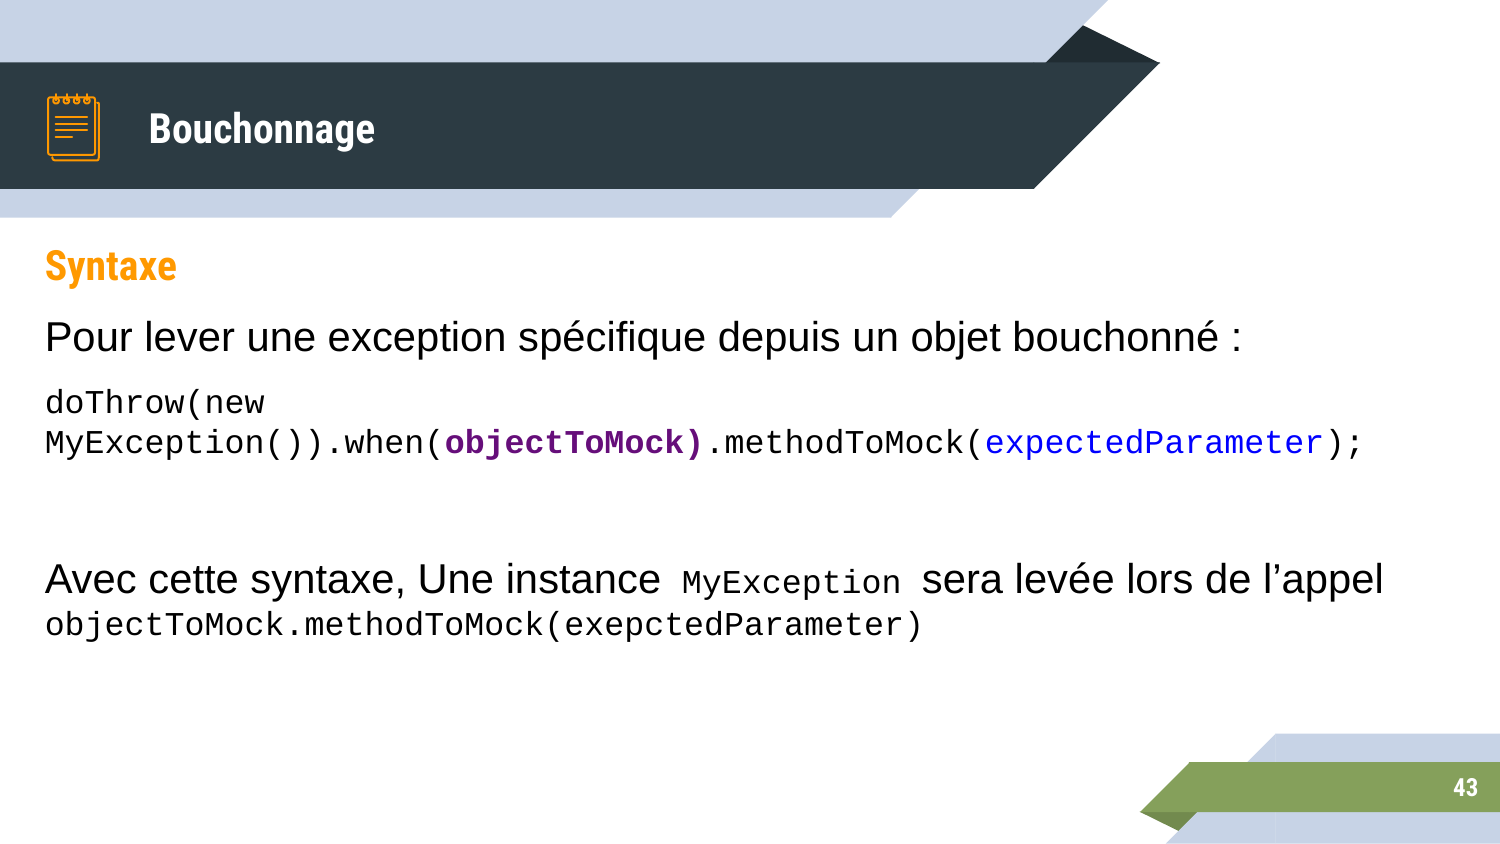

# Bouchonnage

Syntaxe
Pour lever une exception spécifique depuis un objet bouchonné :
doThrow(new MyException()).when(objectToMock).methodToMock(expectedParameter);

Avec cette syntaxe, Une instance MyException sera levée lors de l’appel objectToMock.methodToMock(exepctedParameter)

43